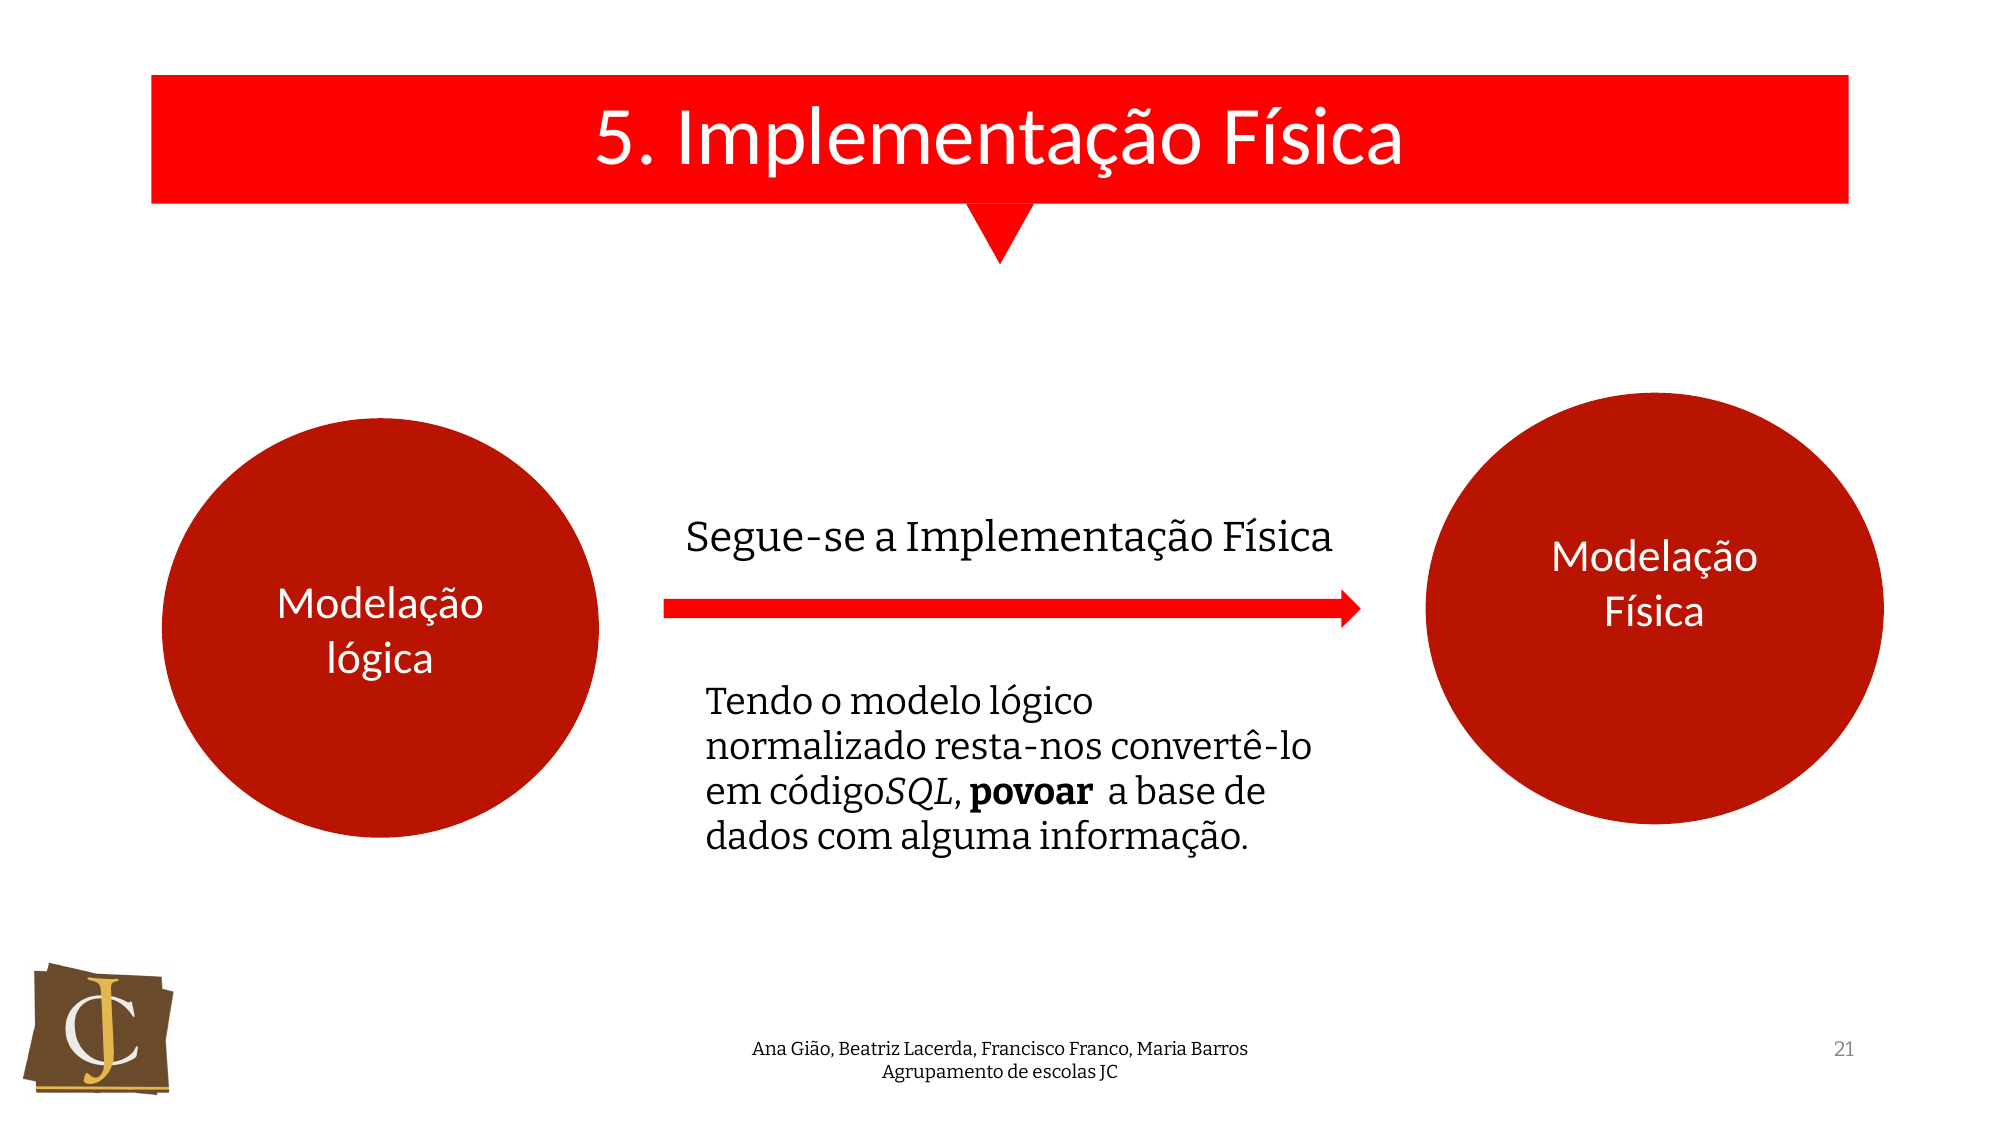

5. Implementação Física

Modelação Física

Modelação lógica
Segue-se a Implementação Física

Tendo o modelo lógico normalizado resta-nos convertê-lo em códigoSQL, povoar  a base de dados com alguma informação.
21